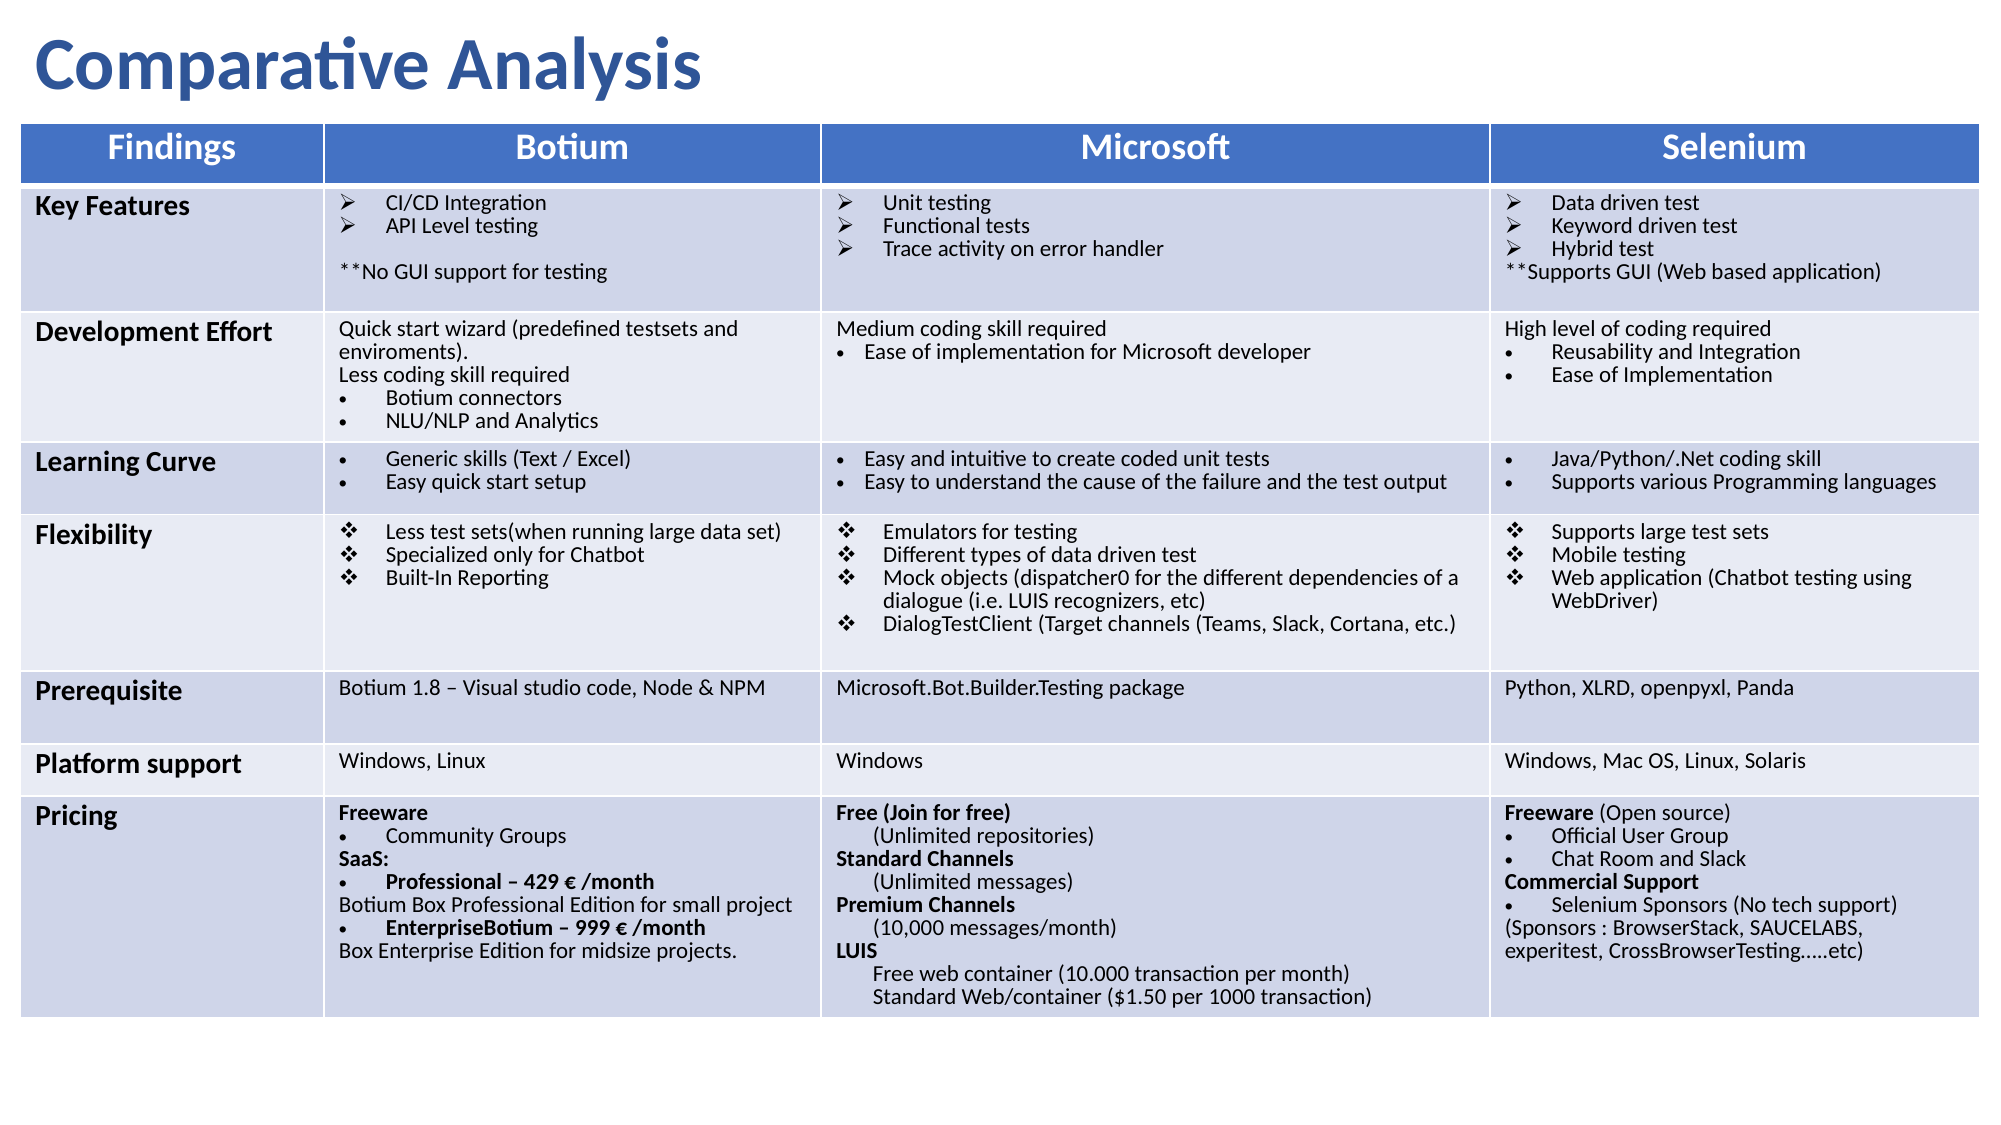

Comparative Analysis
| Findings | Botium | Microsoft | Selenium |
| --- | --- | --- | --- |
| Key Features | CI/CD Integration API Level testing \*\*No GUI support for testing | Unit testing Functional tests Trace activity on error handler | Data driven test Keyword driven test Hybrid test \*\*Supports GUI (Web based application) |
| Development Effort | Quick start wizard (predefined testsets and enviroments). Less coding skill required Botium connectors NLU/NLP and Analytics | Medium coding skill required Ease of implementation for Microsoft developer | High level of coding required Reusability and Integration Ease of Implementation |
| Learning Curve | Generic skills (Text / Excel) Easy quick start setup | Easy and intuitive to create coded unit tests Easy to understand the cause of the failure and the test output | Java/Python/.Net coding skill Supports various Programming languages |
| Flexibility | Less test sets(when running large data set) Specialized only for Chatbot Built-In Reporting | Emulators for testing Different types of data driven test Mock objects (dispatcher0 for the different dependencies of a dialogue (i.e. LUIS recognizers, etc) DialogTestClient (Target channels (Teams, Slack, Cortana, etc.) | Supports large test sets Mobile testing Web application (Chatbot testing using WebDriver) |
| Prerequisite | Botium 1.8 – Visual studio code, Node & NPM | Microsoft.Bot.Builder.Testing package | Python, XLRD, openpyxl, Panda |
| Platform support | Windows, Linux | Windows | Windows, Mac OS, Linux, Solaris |
| Pricing | Freeware Community Groups SaaS: Professional – 429 € /month Botium Box Professional Edition for small project EnterpriseBotium – 999 € /month Box Enterprise Edition for midsize projects. | Free (Join for free) (Unlimited repositories) Standard Channels (Unlimited messages) Premium Channels (10,000 messages/month) LUIS Free web container (10.000 transaction per month) Standard Web/container ($1.50 per 1000 transaction) | Freeware (Open source) Official User Group Chat Room and Slack Commercial Support Selenium Sponsors (No tech support) (Sponsors : BrowserStack, SAUCELABS, experitest, CrossBrowserTesting…..etc) |